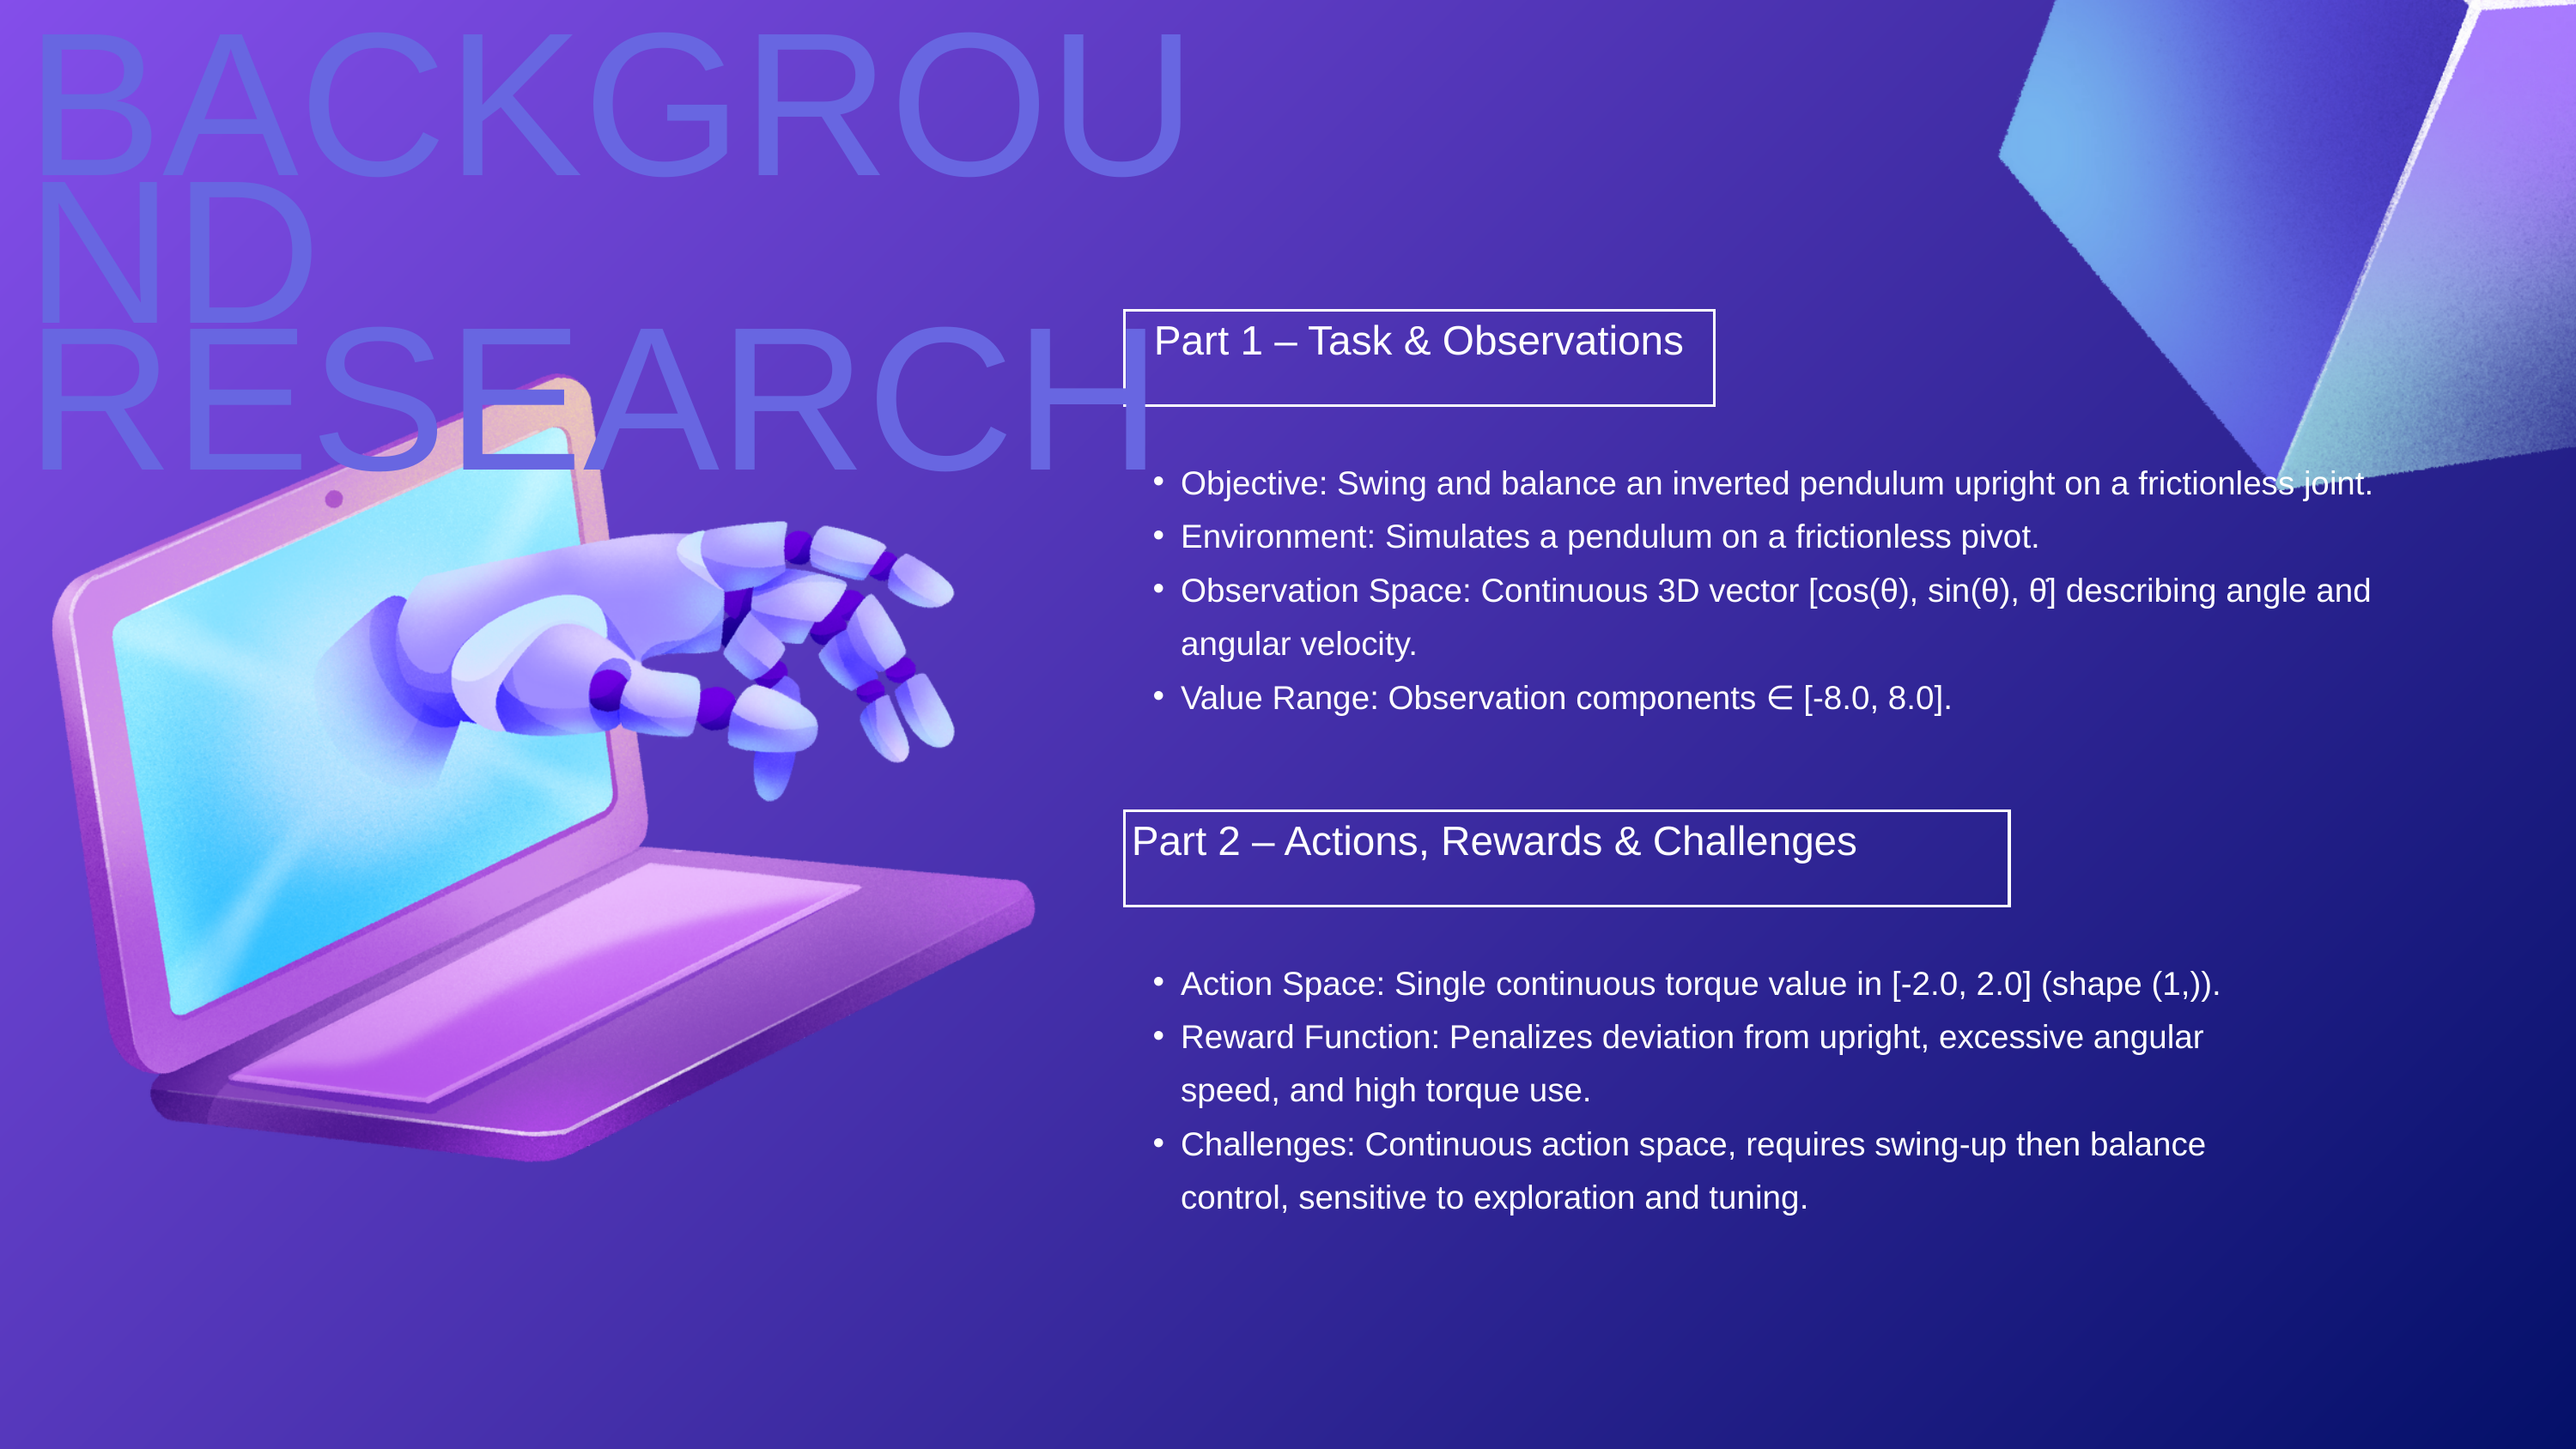

BACKGROUND RESEARCH

Part 1 – Task & Observations

Objective: Swing and balance an inverted pendulum upright on a frictionless joint.
Environment: Simulates a pendulum on a frictionless pivot.
Observation Space: Continuous 3D vector [cos(θ), sin(θ), θ̇] describing angle and angular velocity.
Value Range: Observation components ∈ [-8.0, 8.0].

Part 2 – Actions, Rewards & Challenges

Action Space: Single continuous torque value in [-2.0, 2.0] (shape (1,)).
Reward Function: Penalizes deviation from upright, excessive angular speed, and high torque use.
Challenges: Continuous action space, requires swing-up then balance control, sensitive to exploration and tuning.